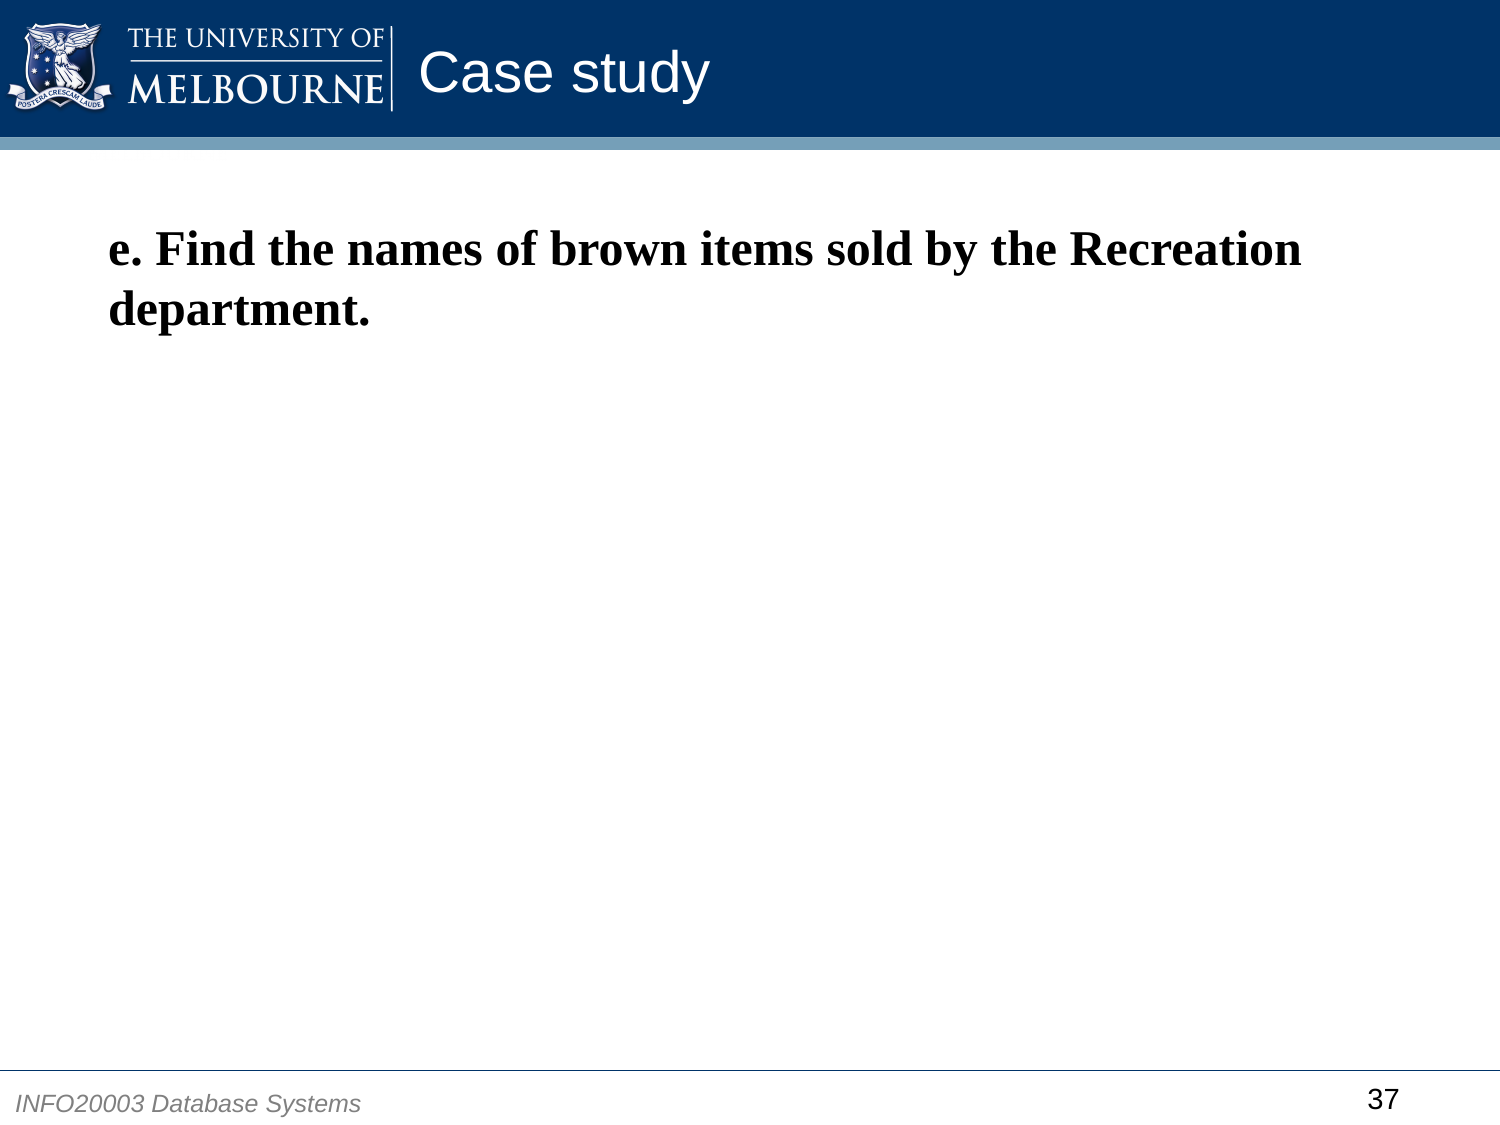

# Case study
e. Find the names of brown items sold by the Recreation department.